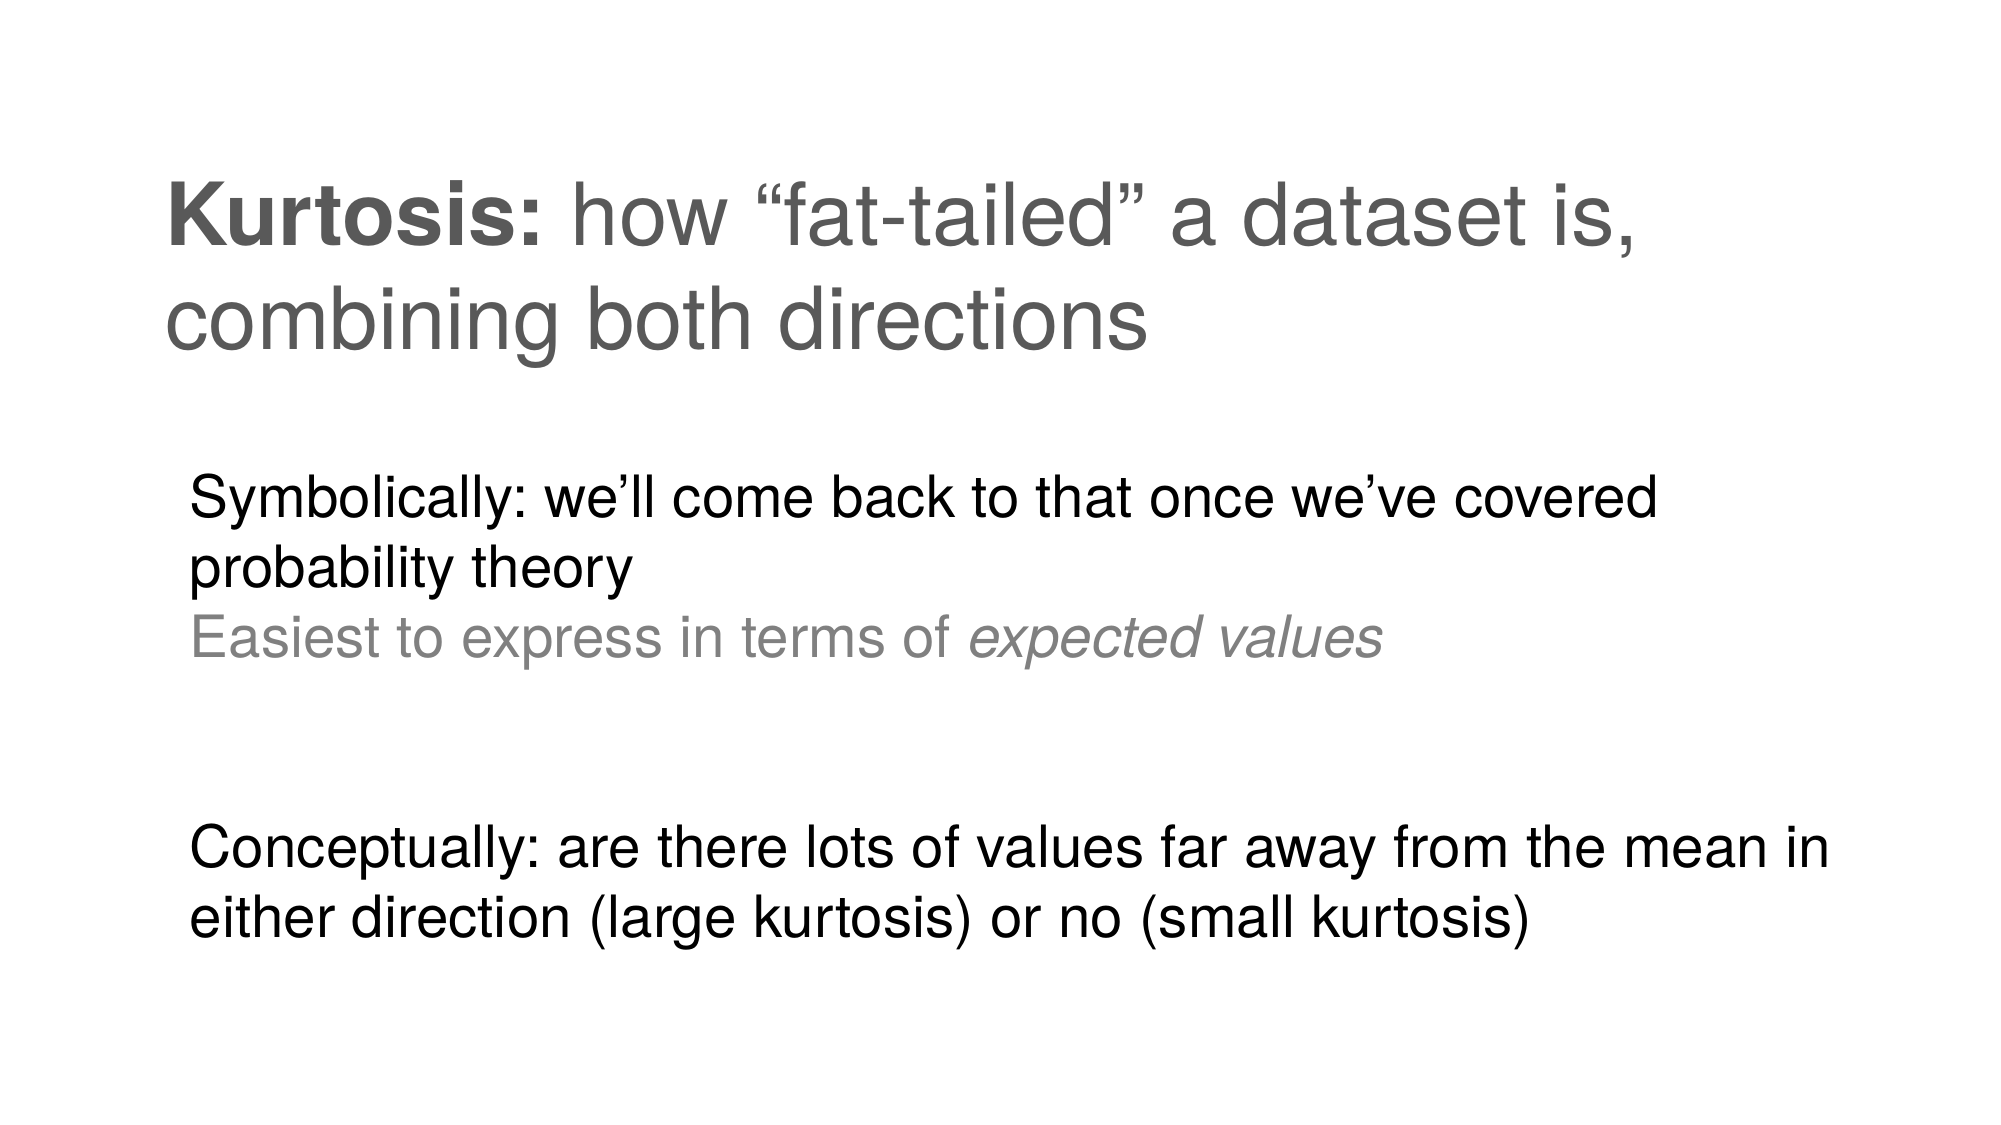

# Kurtosis: how “fat-tailed” a dataset is, combining both directions
Symbolically: we’ll come back to that once we’ve covered probability theory
Easiest to express in terms of expected values

Conceptually: are there lots of values far away from the mean in either direction (large kurtosis) or no (small kurtosis)